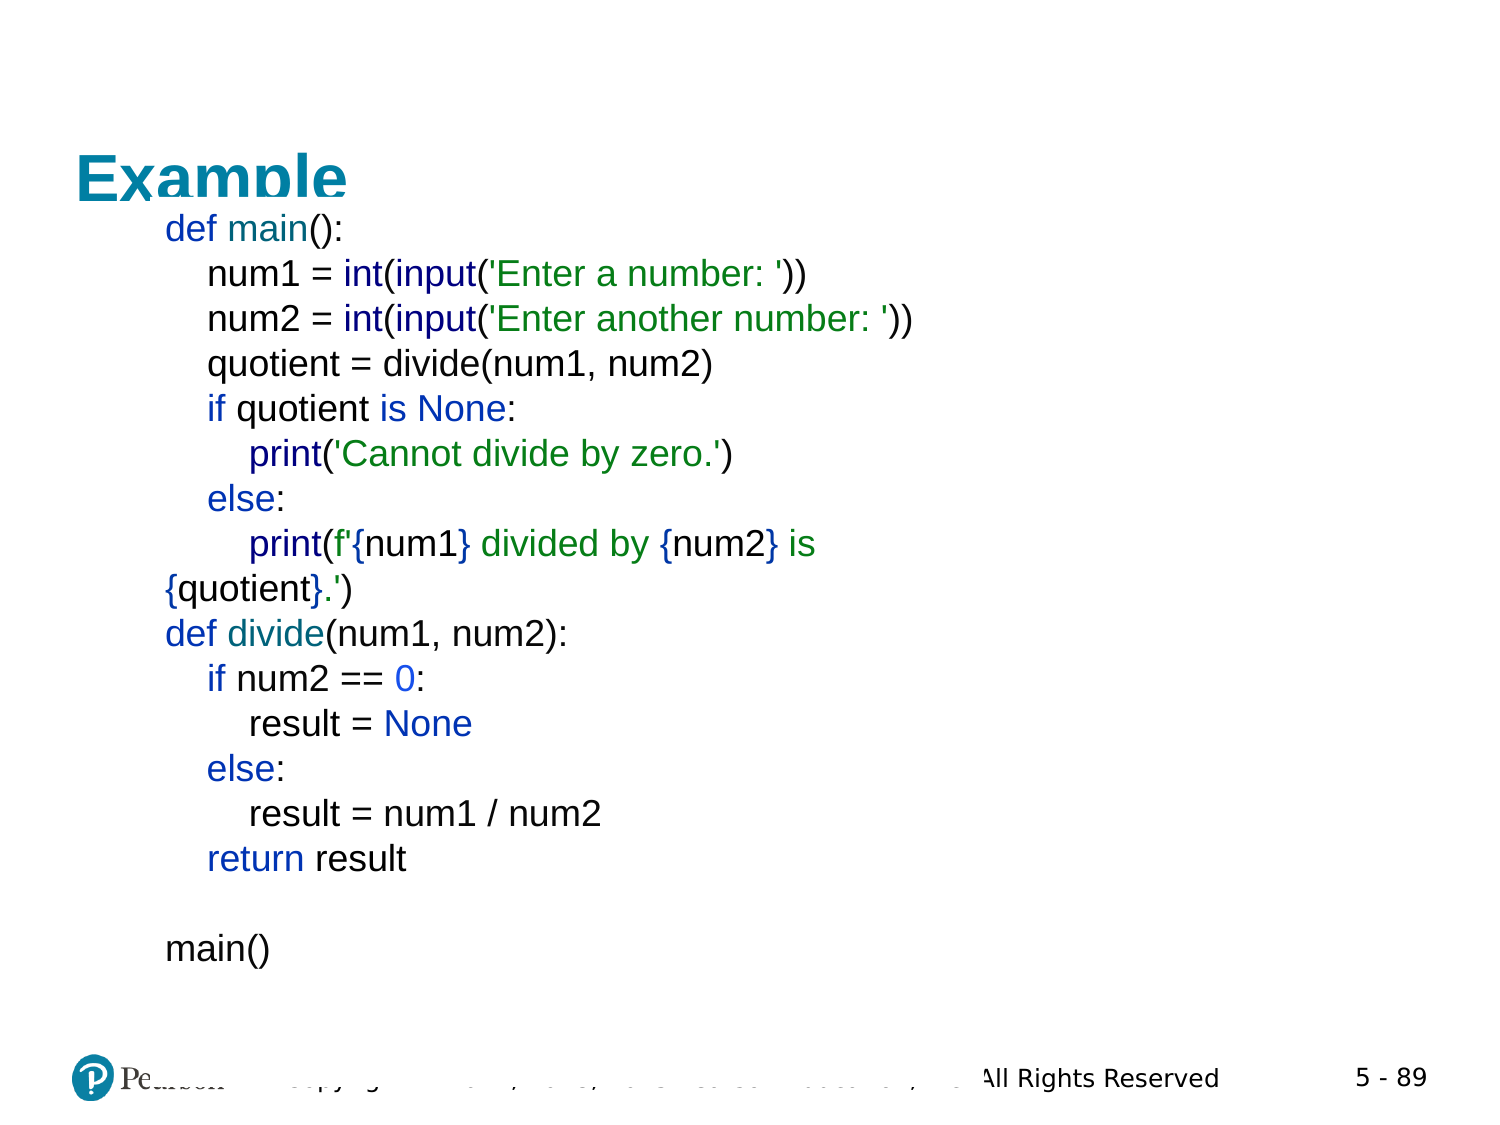

# Example
def main():
    num1 = int(input('Enter a number: '))
    num2 = int(input('Enter another number: '))
    quotient = divide(num1, num2)
    if quotient is None:
        print('Cannot divide by zero.')
    else:
        print(f'{num1} divided by {num2} is {quotient}.')
def divide(num1, num2):
    if num2 == 0:
        result = None
    else:
        result = num1 / num2
    return result
main()